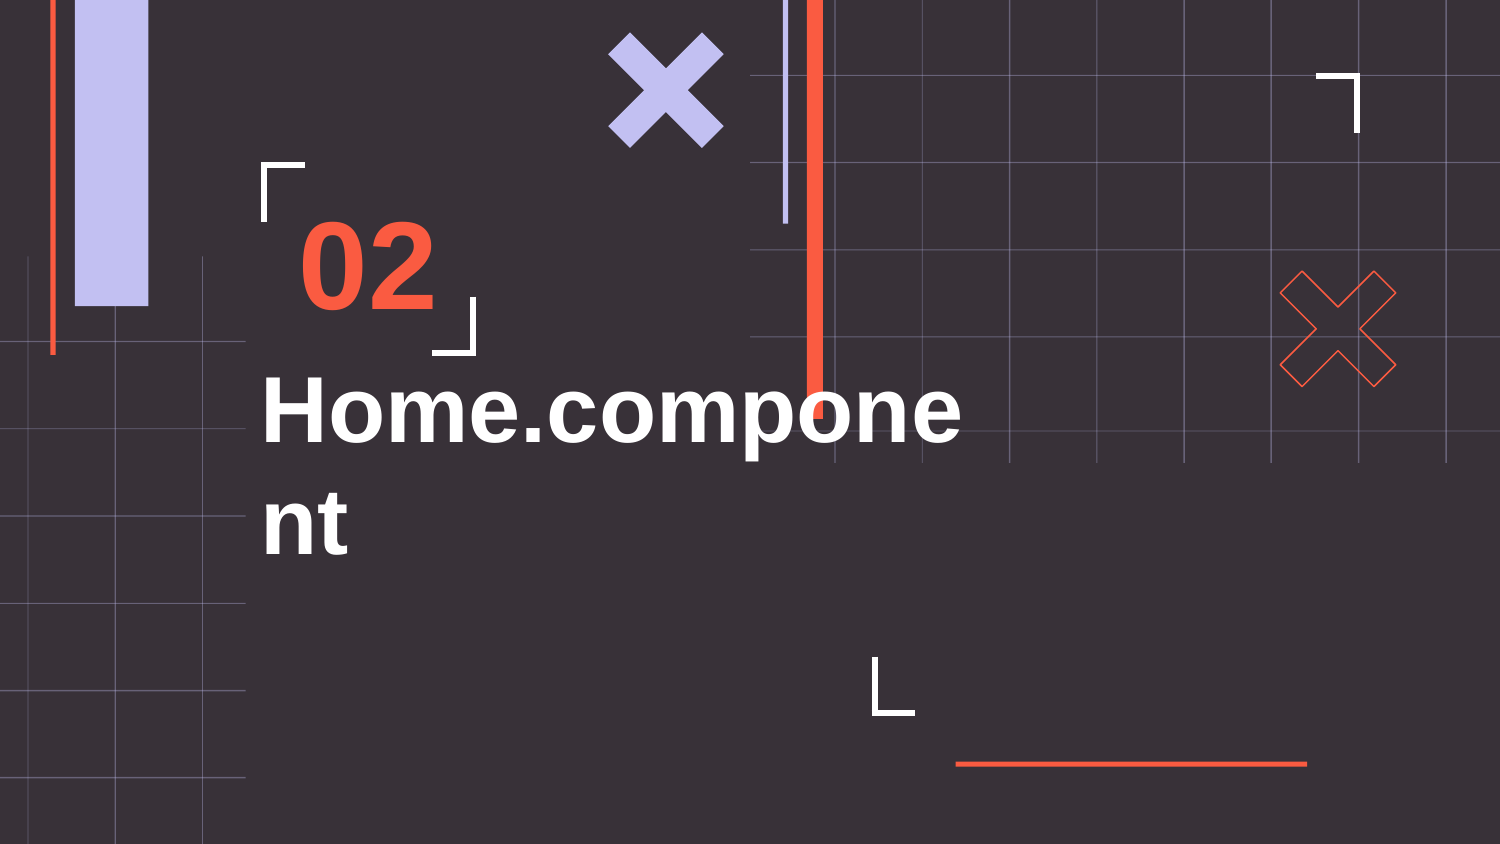

02

# Home.component
You can enter a subtitle here if you need it